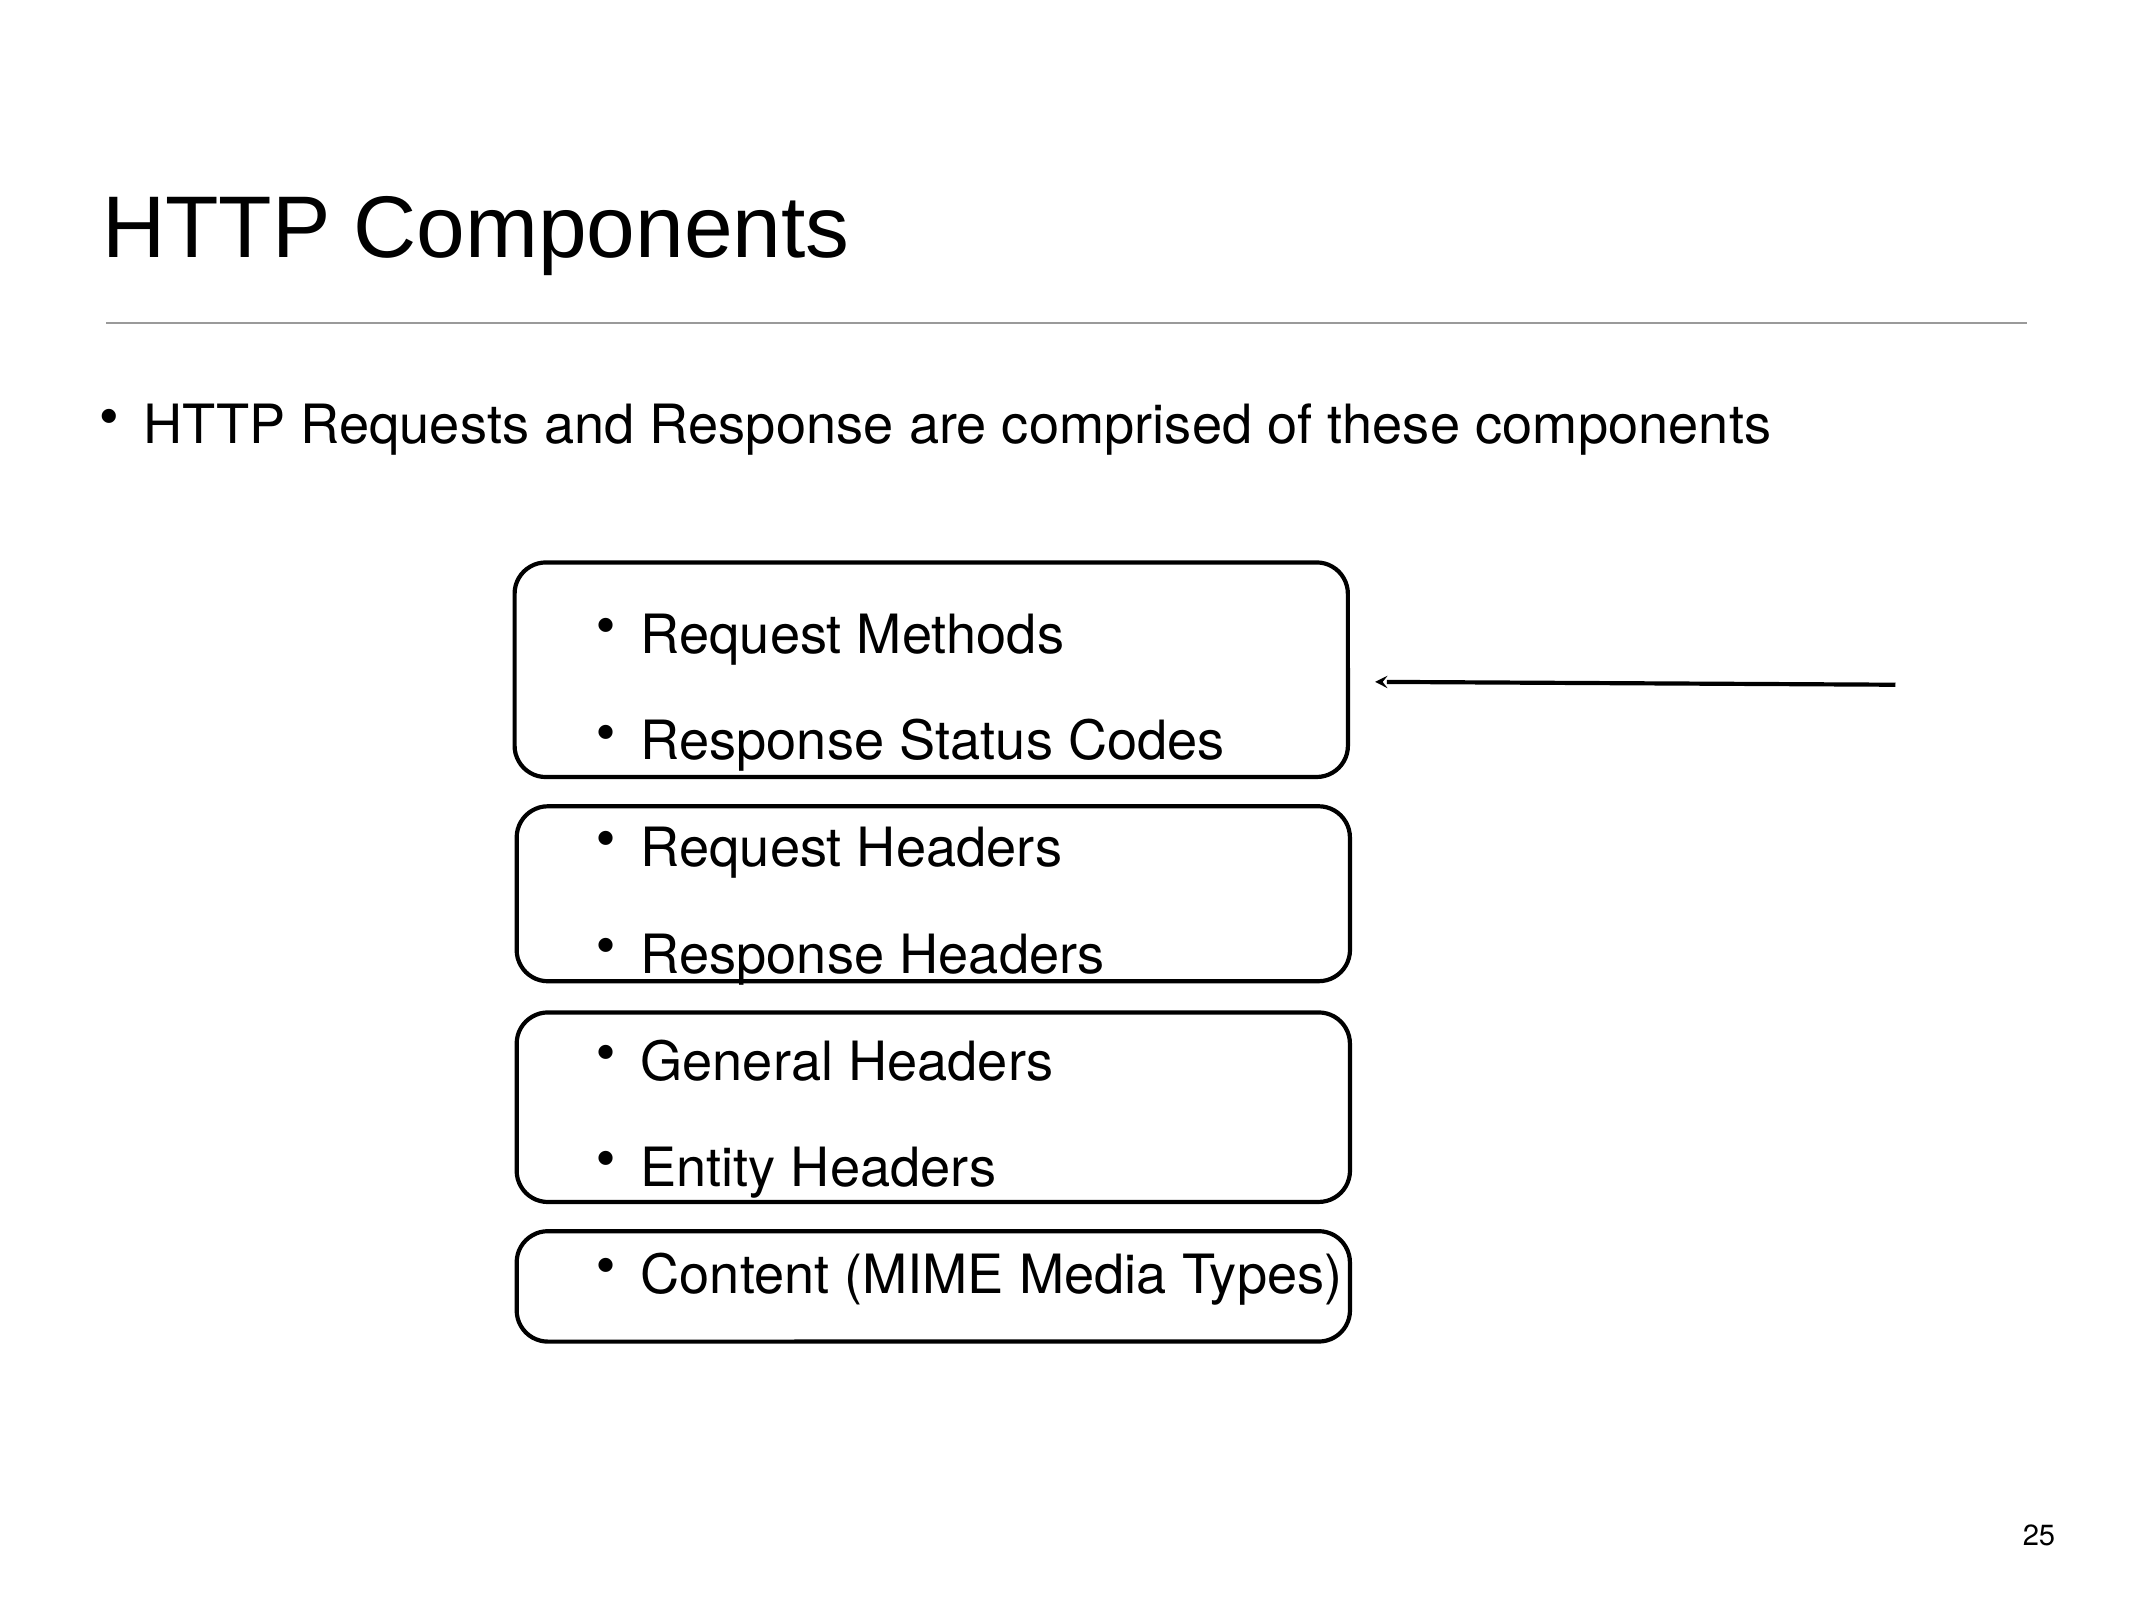

# HTTP Components
HTTP Requests and Response are comprised of these components

Request Methods
Response Status Codes
Request Headers
Response Headers
General Headers
Entity Headers
Content (MIME Media Types)

25